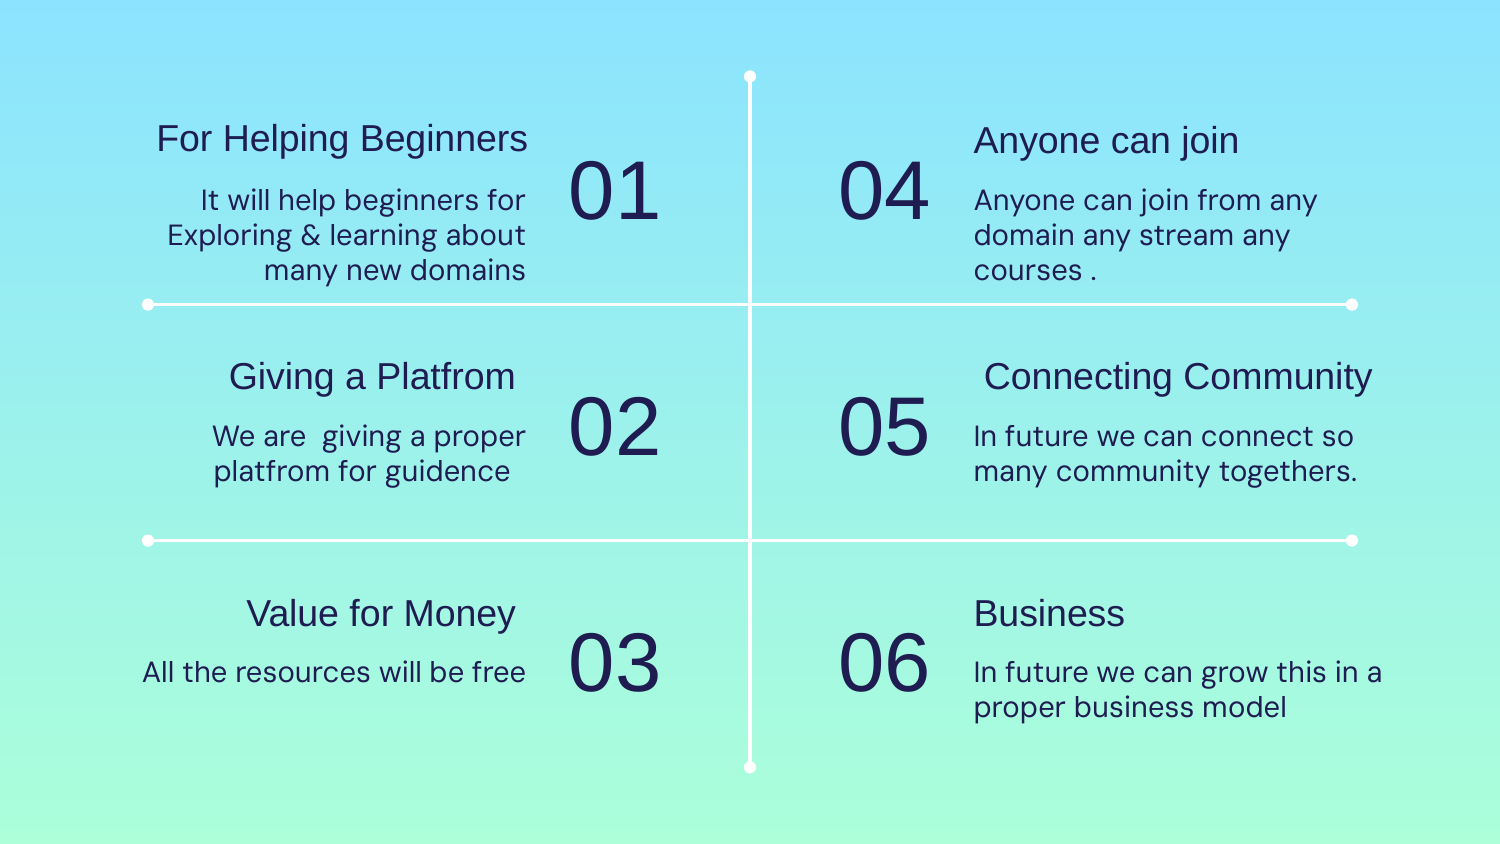

# For Helping Beginners
Anyone can join
01
04
It will help beginners for Exploring & learning about many new domains
Anyone can join from any domain any stream any courses .
Giving a Platfrom
 Connecting Community
02
05
We are  giving a proper platfrom for guidence
In future we can connect so many community togethers.
Value for Money
Business
03
06
All the resources will be free

In future we can grow this in a proper business model